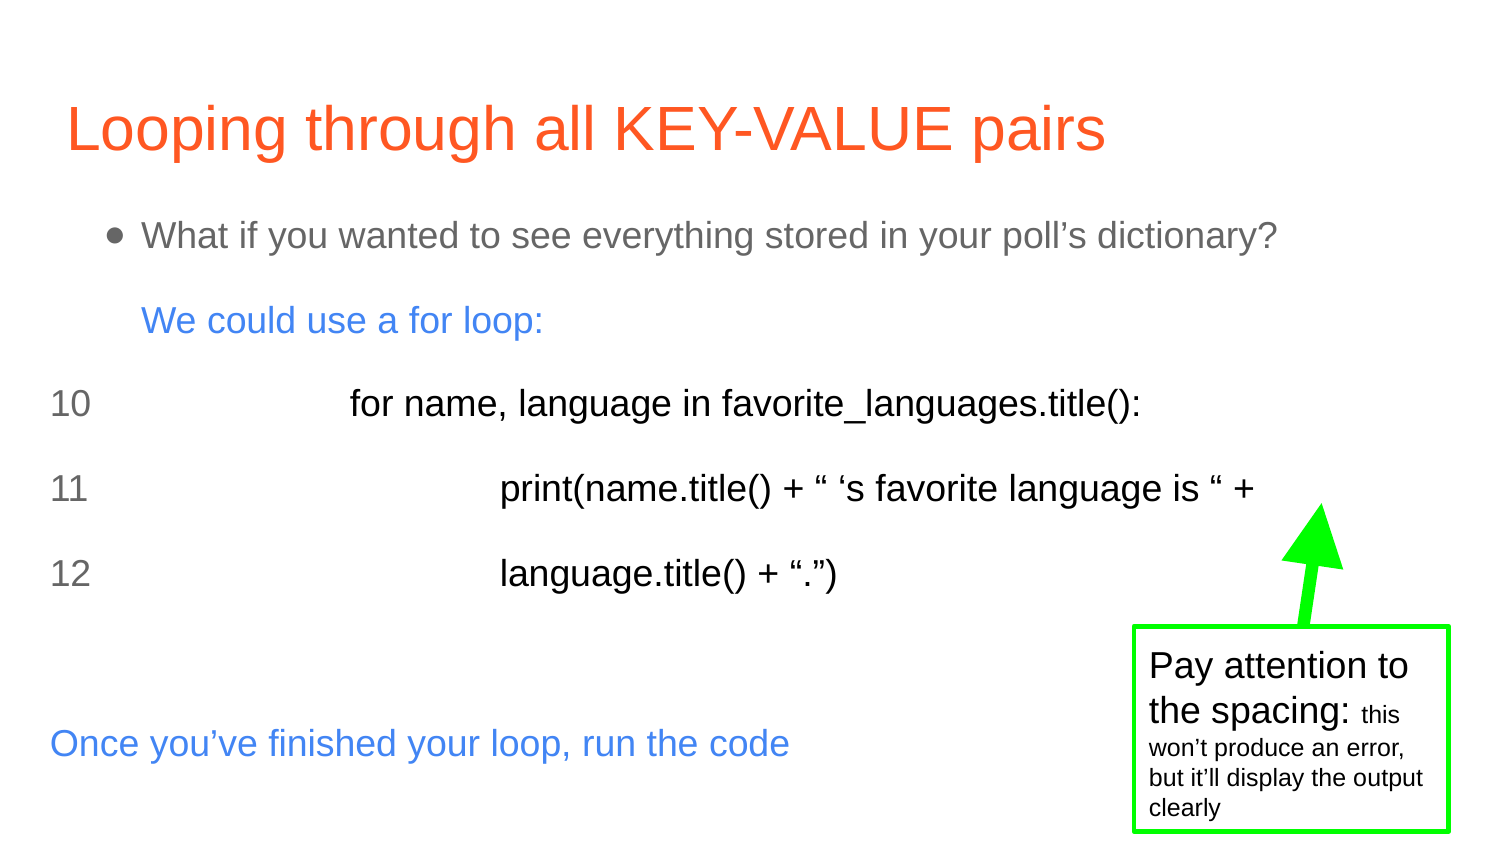

# Looping through all KEY-VALUE pairs
What if you wanted to see everything stored in your poll’s dictionary?
We could use a for loop:
10		for name, language in favorite_languages.title():
11			print(name.title() + “ ‘s favorite language is “ +
12			language.title() + “.”)

Once you’ve finished your loop, run the code
Pay attention to the spacing: this won’t produce an error, but it’ll display the output clearly